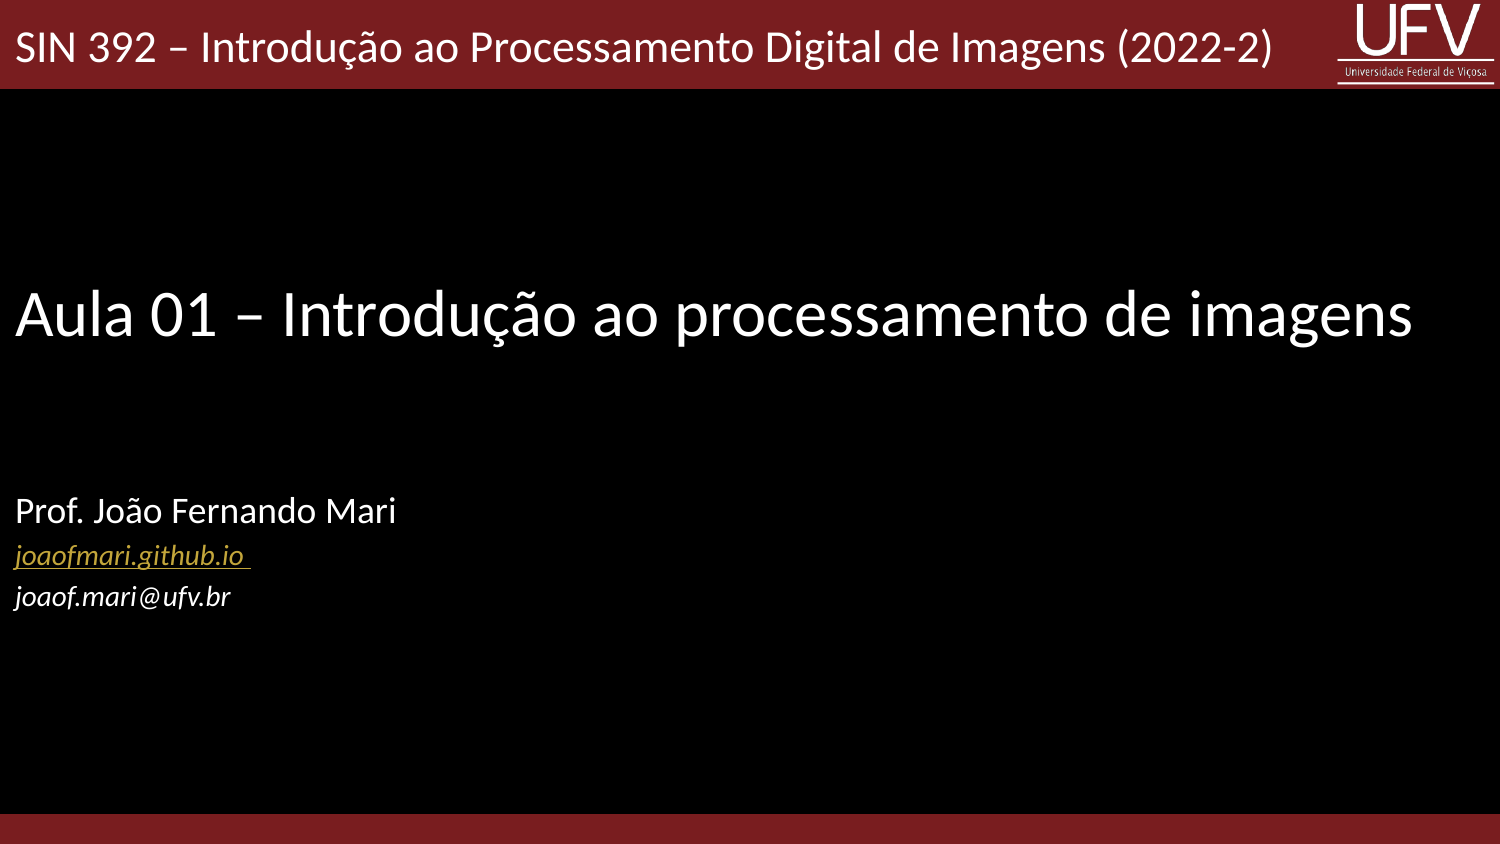

SIN 392 – Introdução ao Processamento Digital de Imagens (2022-2)
# Aula 01 – Introdução ao processamento de imagens
Prof. João Fernando Mari
joaofmari.github.io
joaof.mari@ufv.br